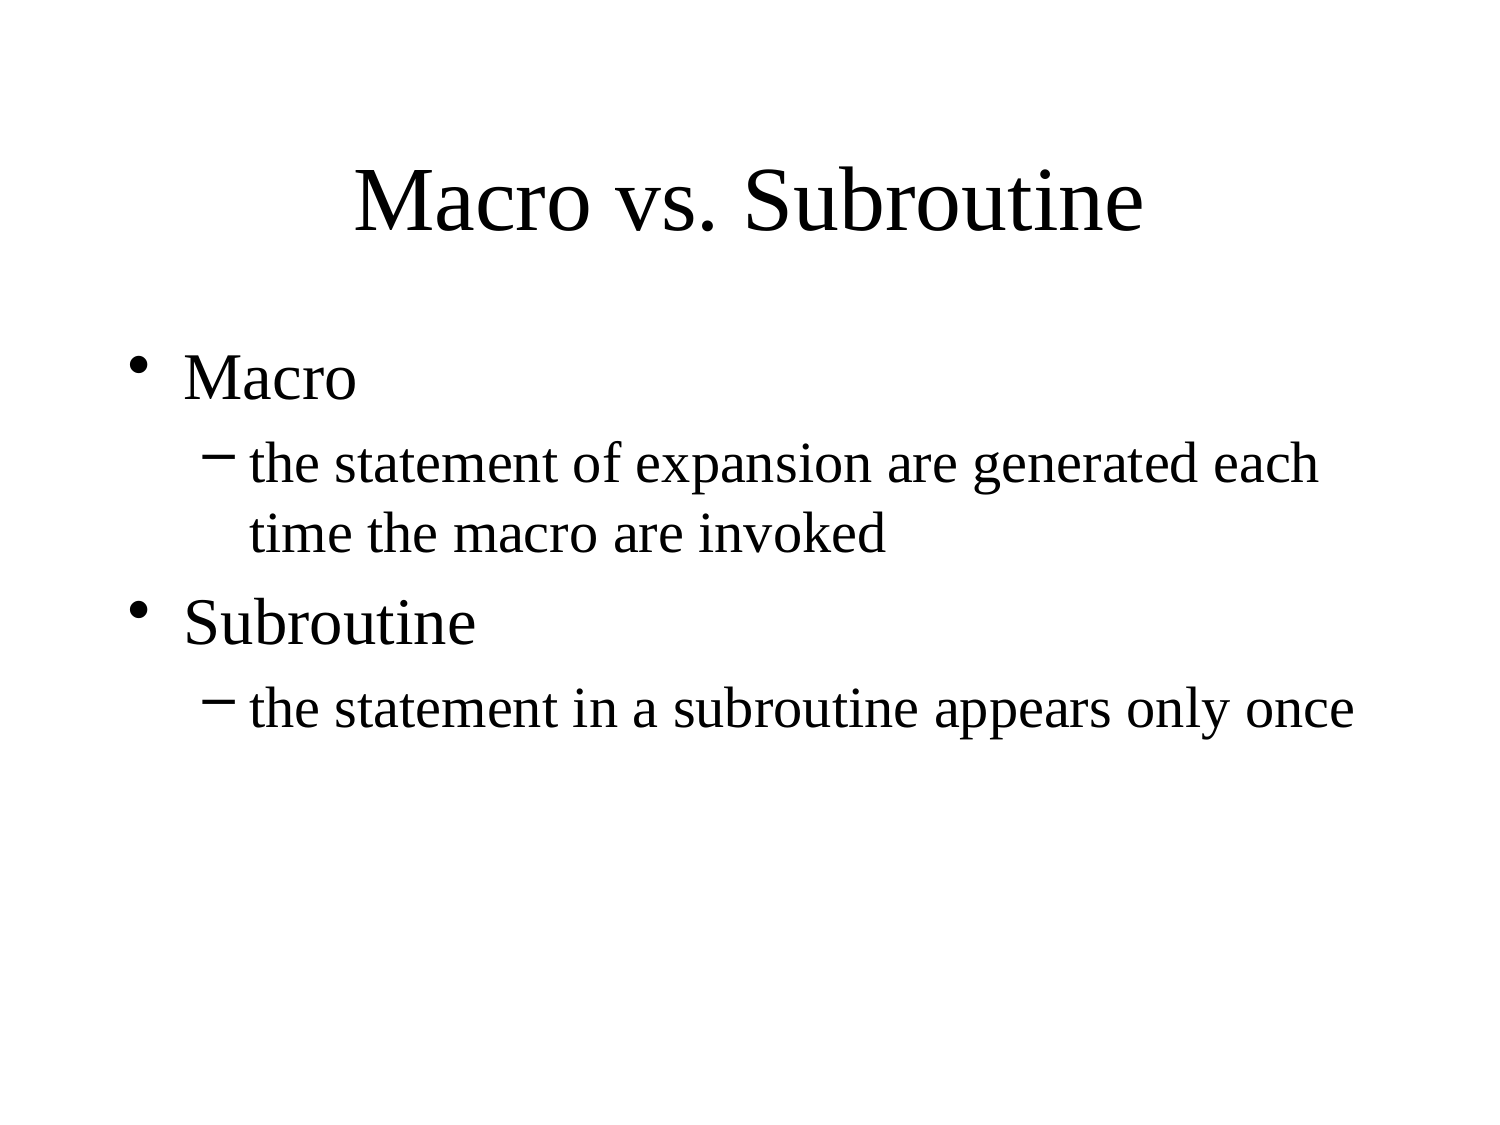

# Macro vs. Subroutine
Macro
the statement of expansion are generated each time the macro are invoked
Subroutine
the statement in a subroutine appears only once